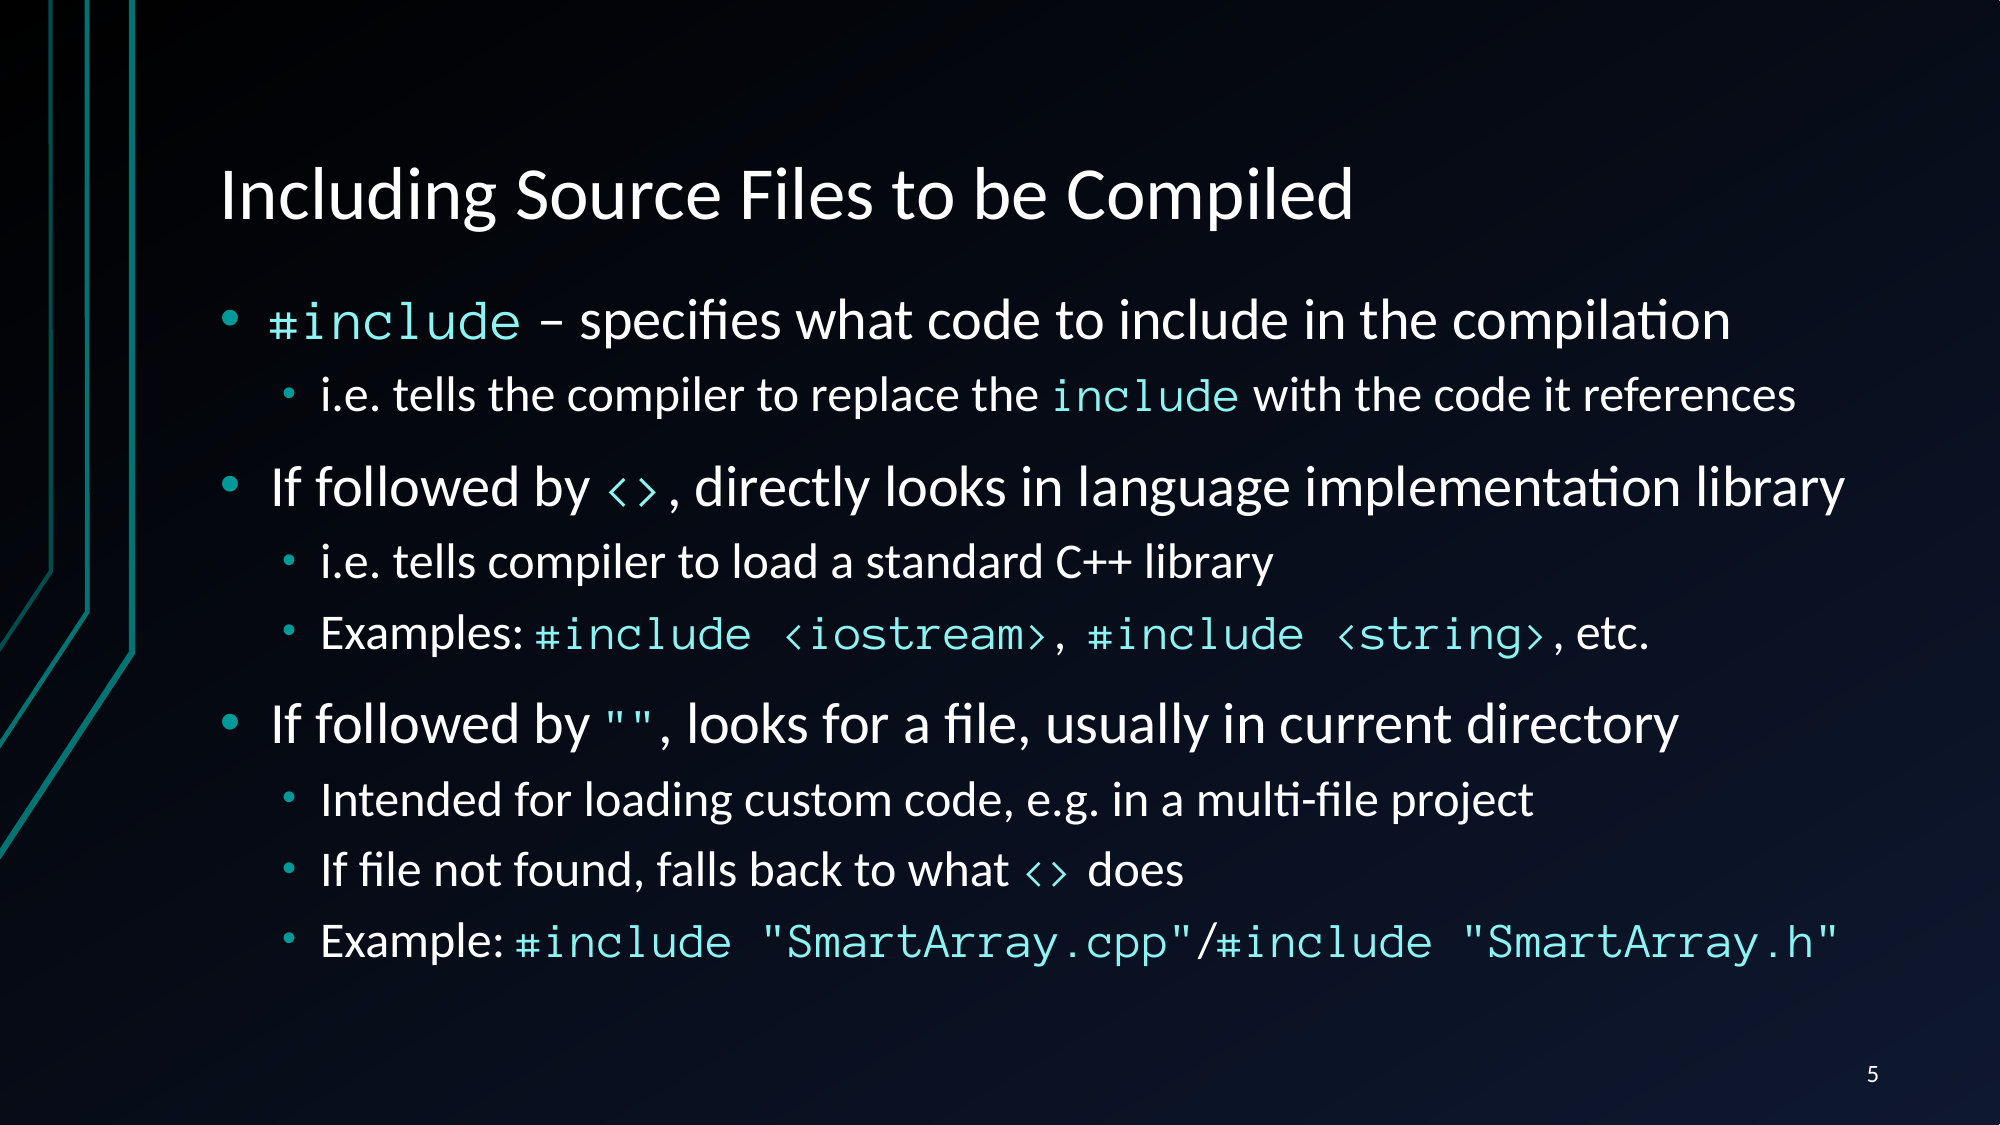

# Including Source Files to be Compiled
#include – specifies what code to include in the compilation
i.e. tells the compiler to replace the include with the code it references
If followed by <>, directly looks in language implementation library
i.e. tells compiler to load a standard C++ library
Examples: #include <iostream>,  #include <string>, etc.
If followed by "", looks for a file, usually in current directory
Intended for loading custom code, e.g. in a multi-file project
If file not found, falls back to what <> does
Example: #include "SmartArray.cpp"/#include "SmartArray.h"
5